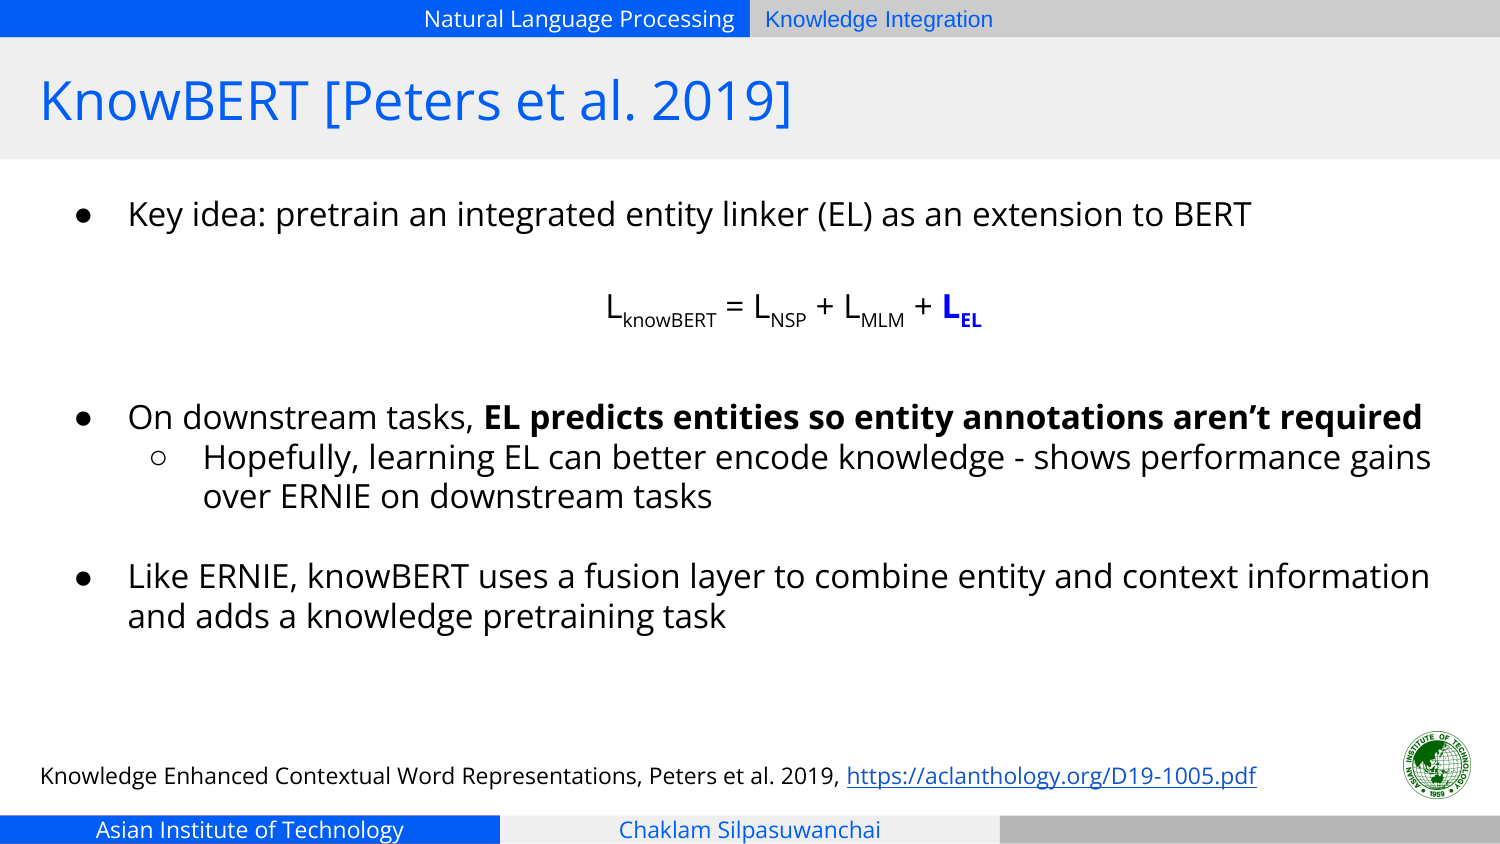

# KnowBERT [Peters et al. 2019]
Key idea: pretrain an integrated entity linker (EL) as an extension to BERT
LknowBERT = LNSP + LMLM + LEL

On downstream tasks, EL predicts entities so entity annotations aren’t required
Hopefully, learning EL can better encode knowledge - shows performance gains over ERNIE on downstream tasks
Like ERNIE, knowBERT uses a fusion layer to combine entity and context information and adds a knowledge pretraining task
Knowledge Enhanced Contextual Word Representations, Peters et al. 2019, https://aclanthology.org/D19-1005.pdf